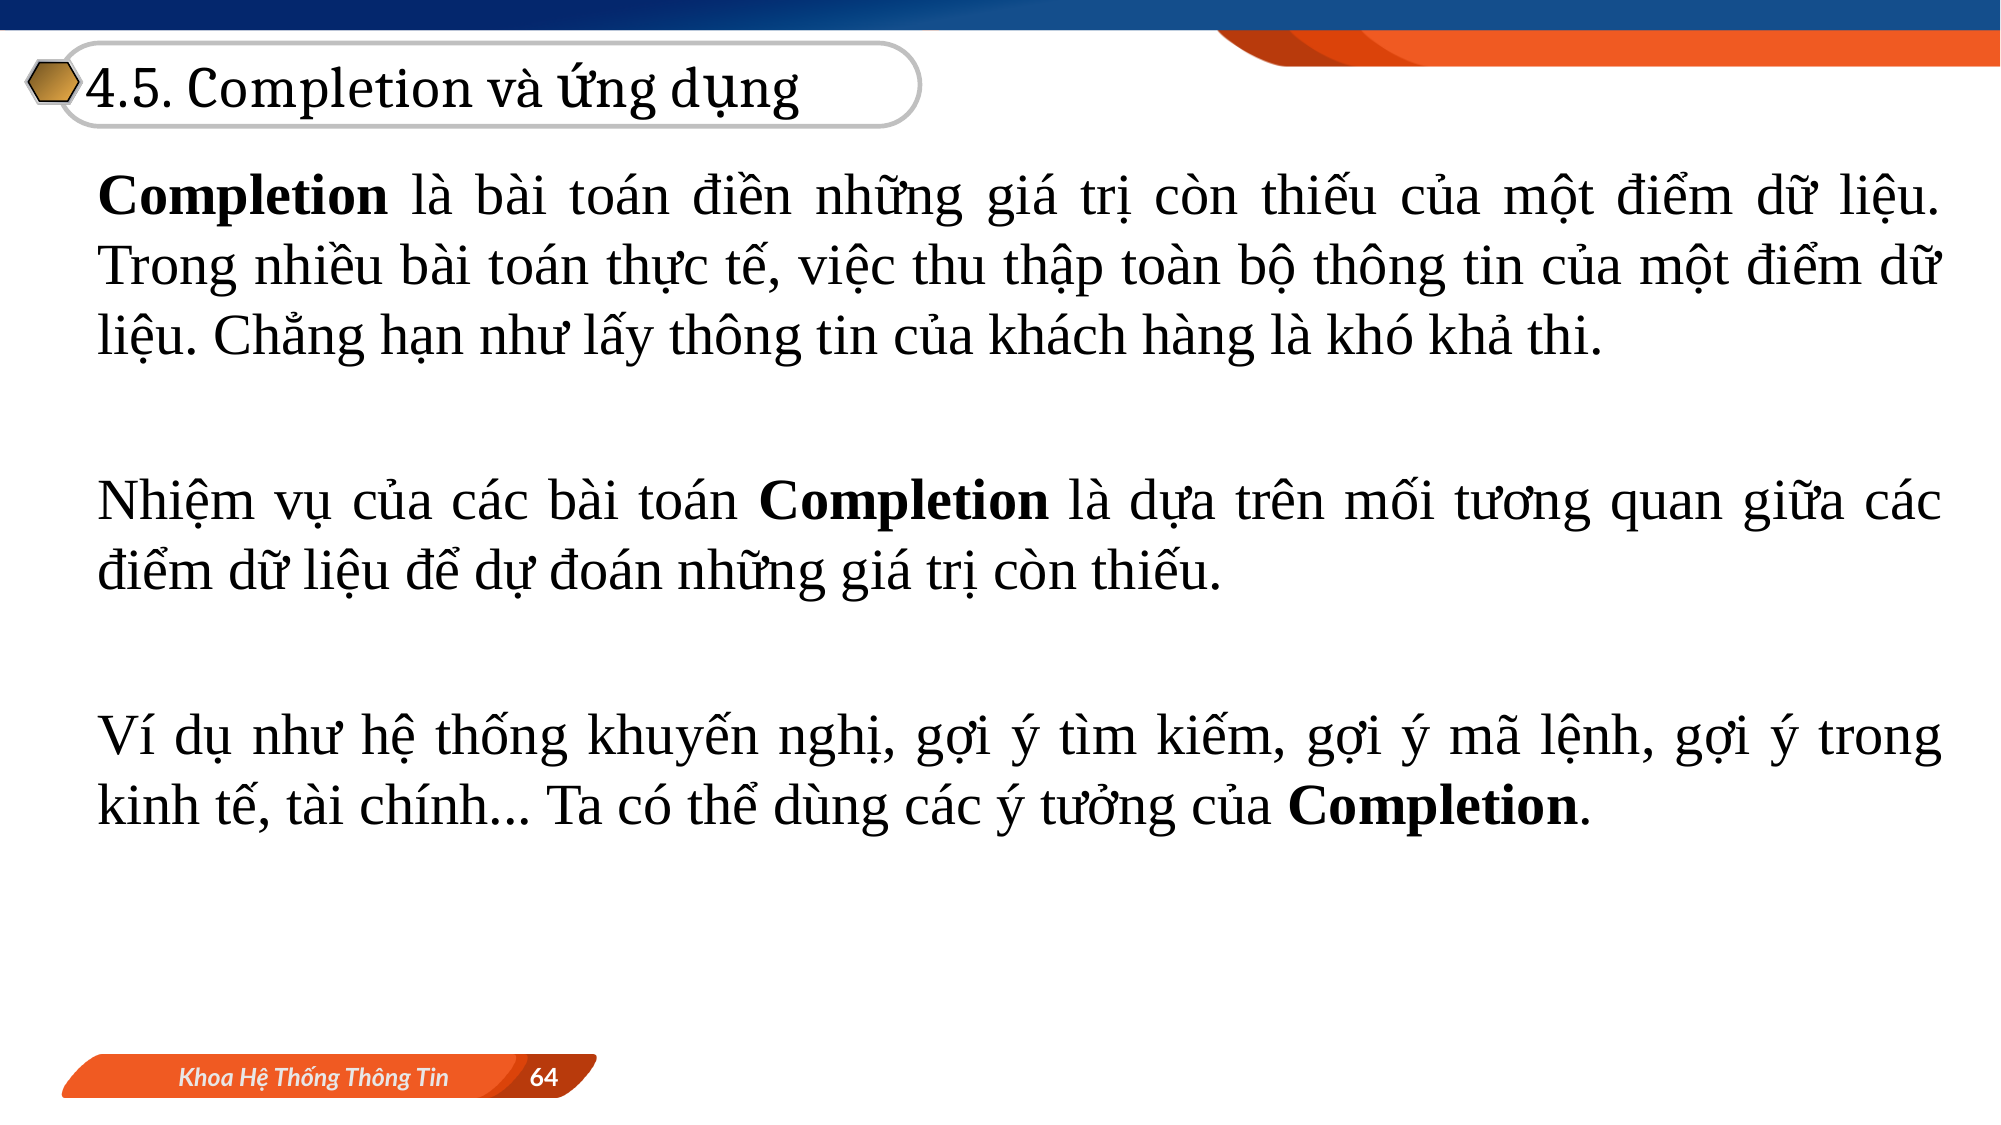

4.5. Completion và ứng dụng

Completion là bài toán điền những giá trị còn thiếu của một điểm dữ liệu. Trong nhiều bài toán thực tế, việc thu thập toàn bộ thông tin của một điểm dữ liệu. Chẳng hạn như lấy thông tin của khách hàng là khó khả thi.

Nhiệm vụ của các bài toán Completion là dựa trên mối tương quan giữa các điểm dữ liệu để dự đoán những giá trị còn thiếu.

Ví dụ như hệ thống khuyến nghị, gợi ý tìm kiếm, gợi ý mã lệnh, gợi ý trong kinh tế, tài chính... Ta có thể dùng các ý tưởng của Completion.

64
Khoa Hệ Thống Thông Tin